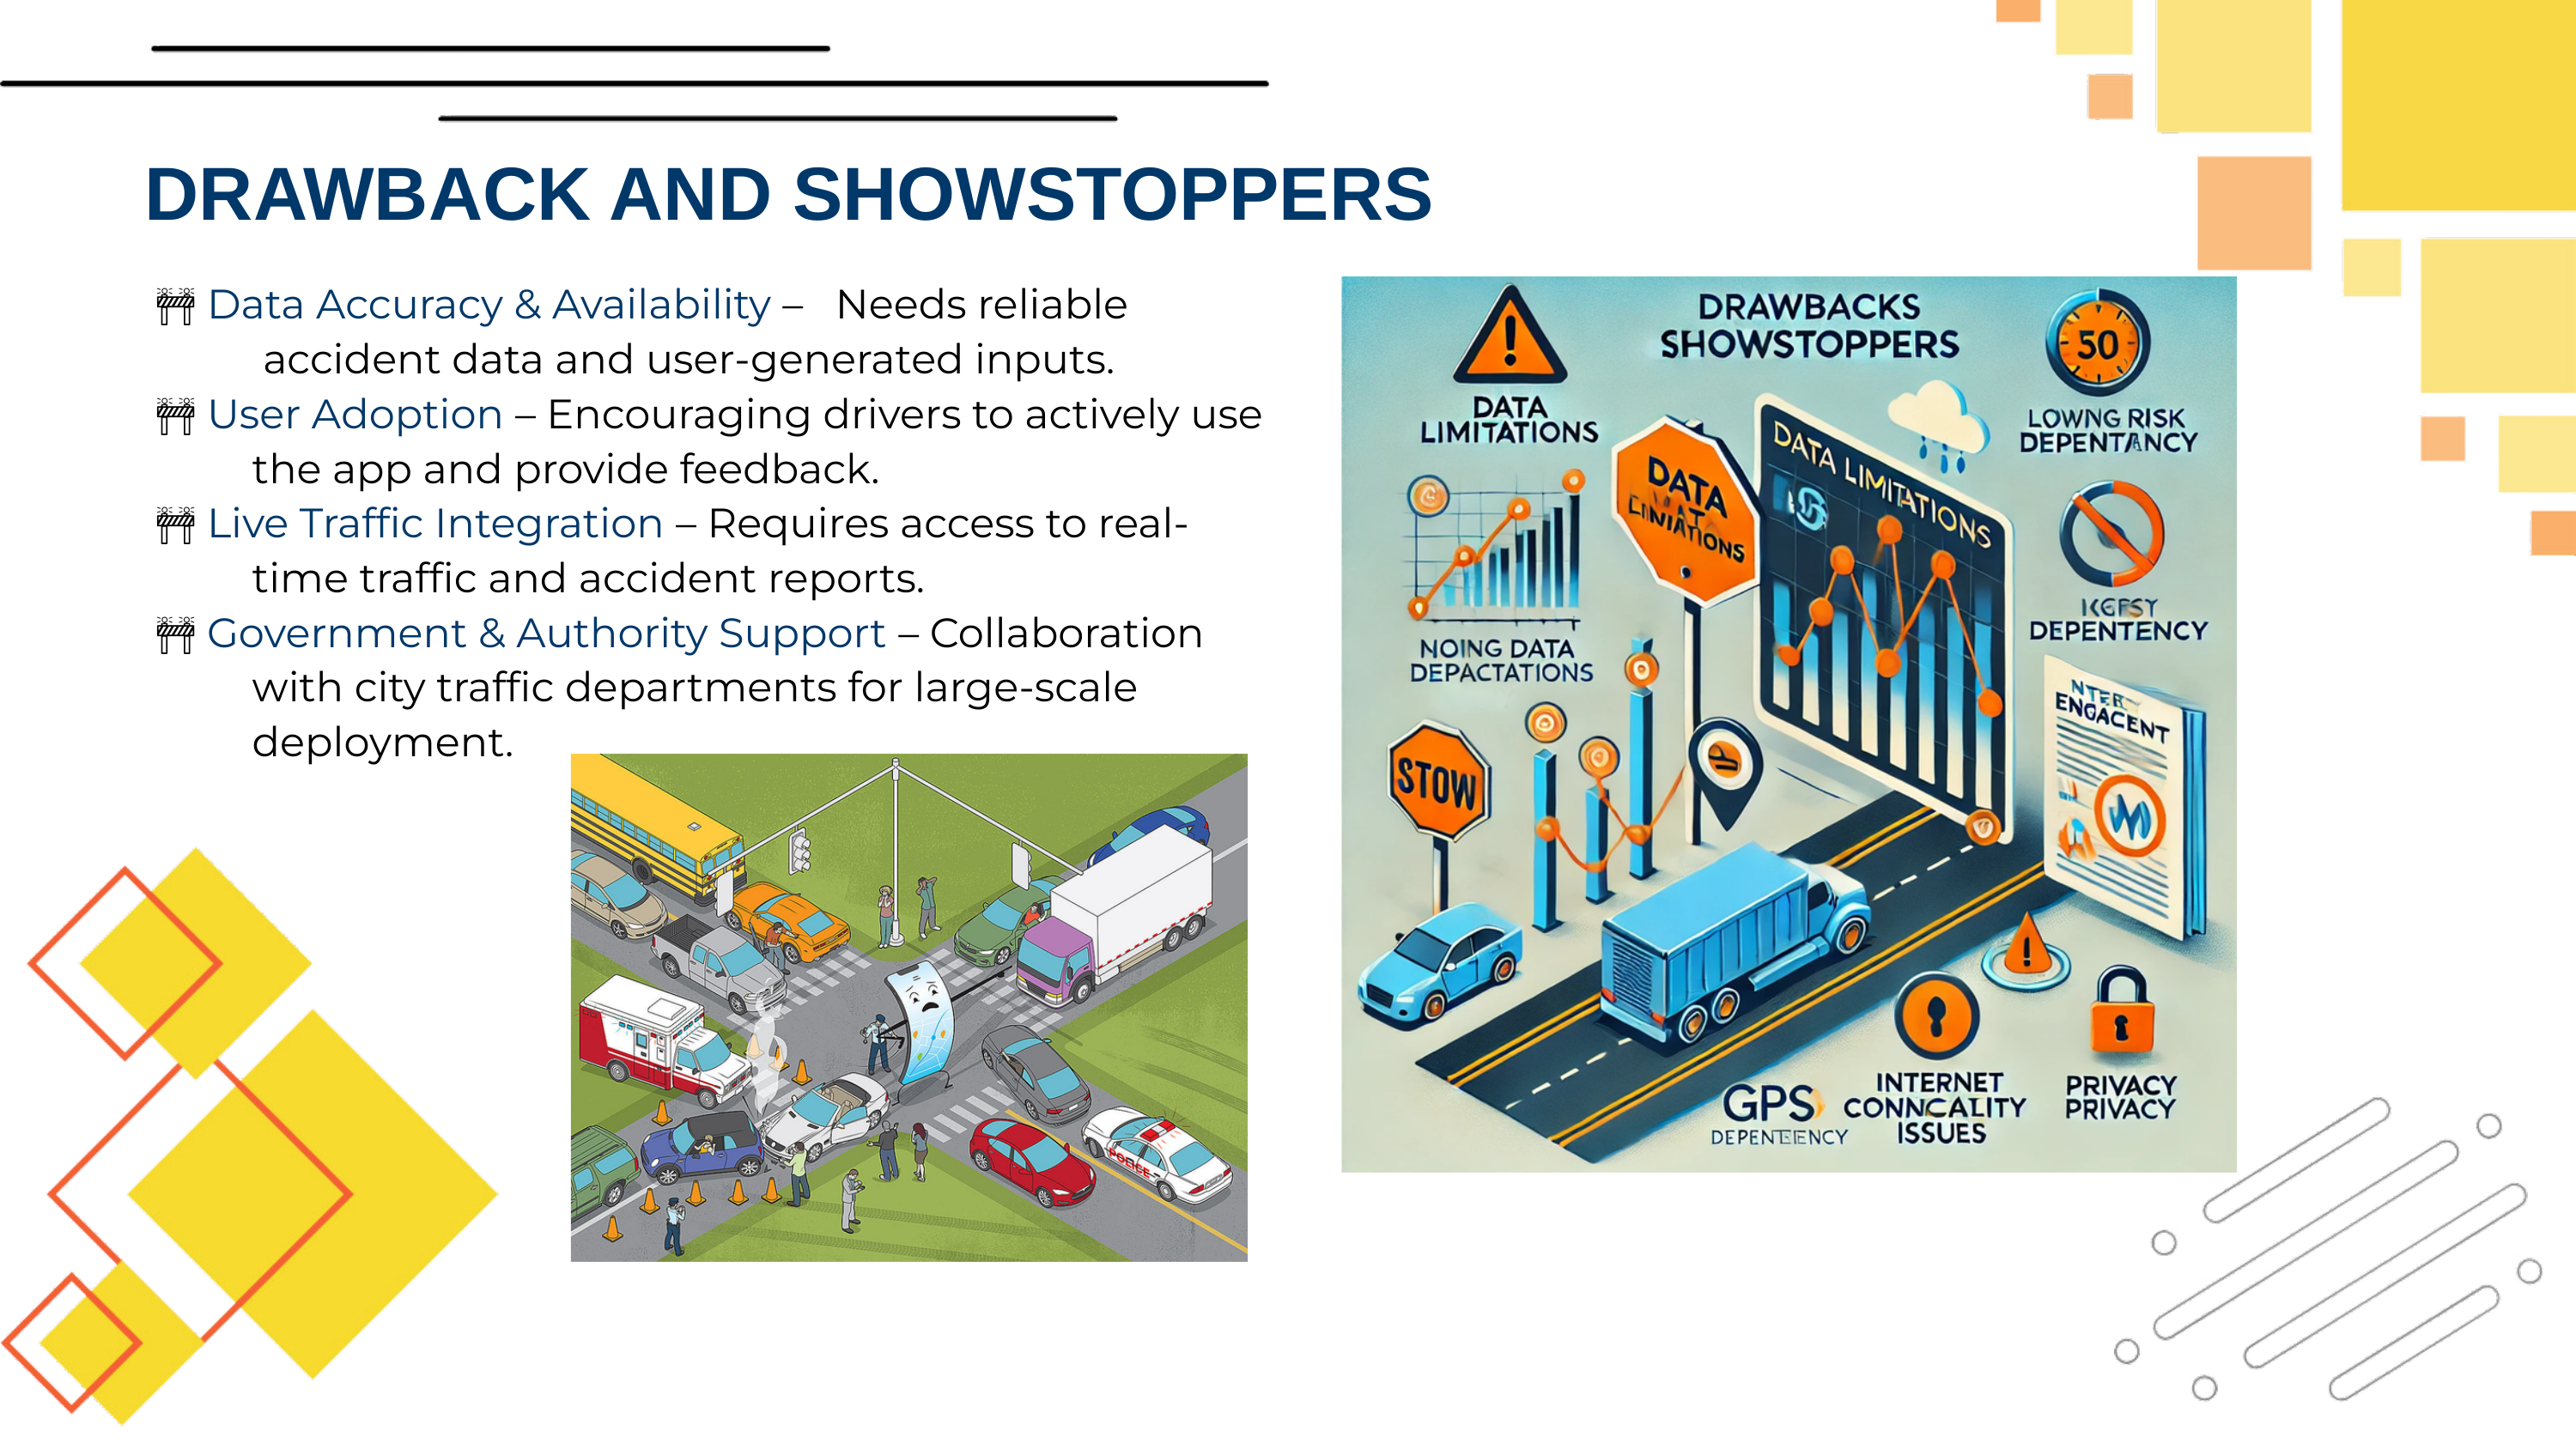

DRAWBACK AND SHOWSTOPPERS
 🚧 Data Accuracy & Availability –   Needs reliable
           accident data and user-generated inputs.
 🚧 User Adoption – Encouraging drivers to actively use
          the app and provide feedback.
 🚧 Live Traffic Integration – Requires access to real-
          time traffic and accident reports.
 🚧 Government & Authority Support – Collaboration
          with city traffic departments for large-scale
          deployment.